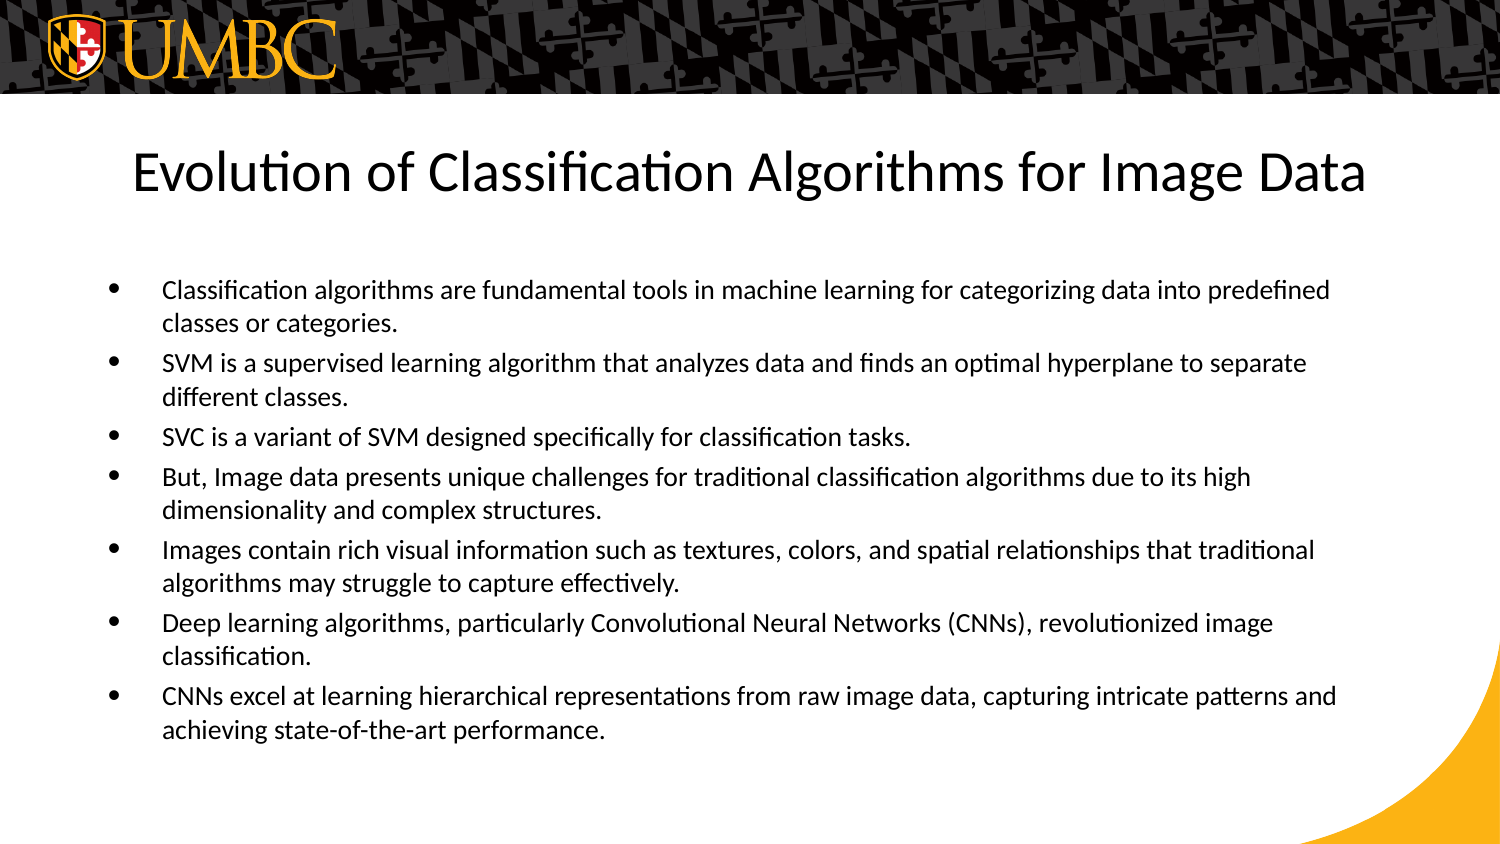

# Evolution of Classification Algorithms for Image Data
Classification algorithms are fundamental tools in machine learning for categorizing data into predefined classes or categories.
SVM is a supervised learning algorithm that analyzes data and finds an optimal hyperplane to separate different classes.
SVC is a variant of SVM designed specifically for classification tasks.
But, Image data presents unique challenges for traditional classification algorithms due to its high dimensionality and complex structures.
Images contain rich visual information such as textures, colors, and spatial relationships that traditional algorithms may struggle to capture effectively.
Deep learning algorithms, particularly Convolutional Neural Networks (CNNs), revolutionized image classification.
CNNs excel at learning hierarchical representations from raw image data, capturing intricate patterns and achieving state-of-the-art performance.